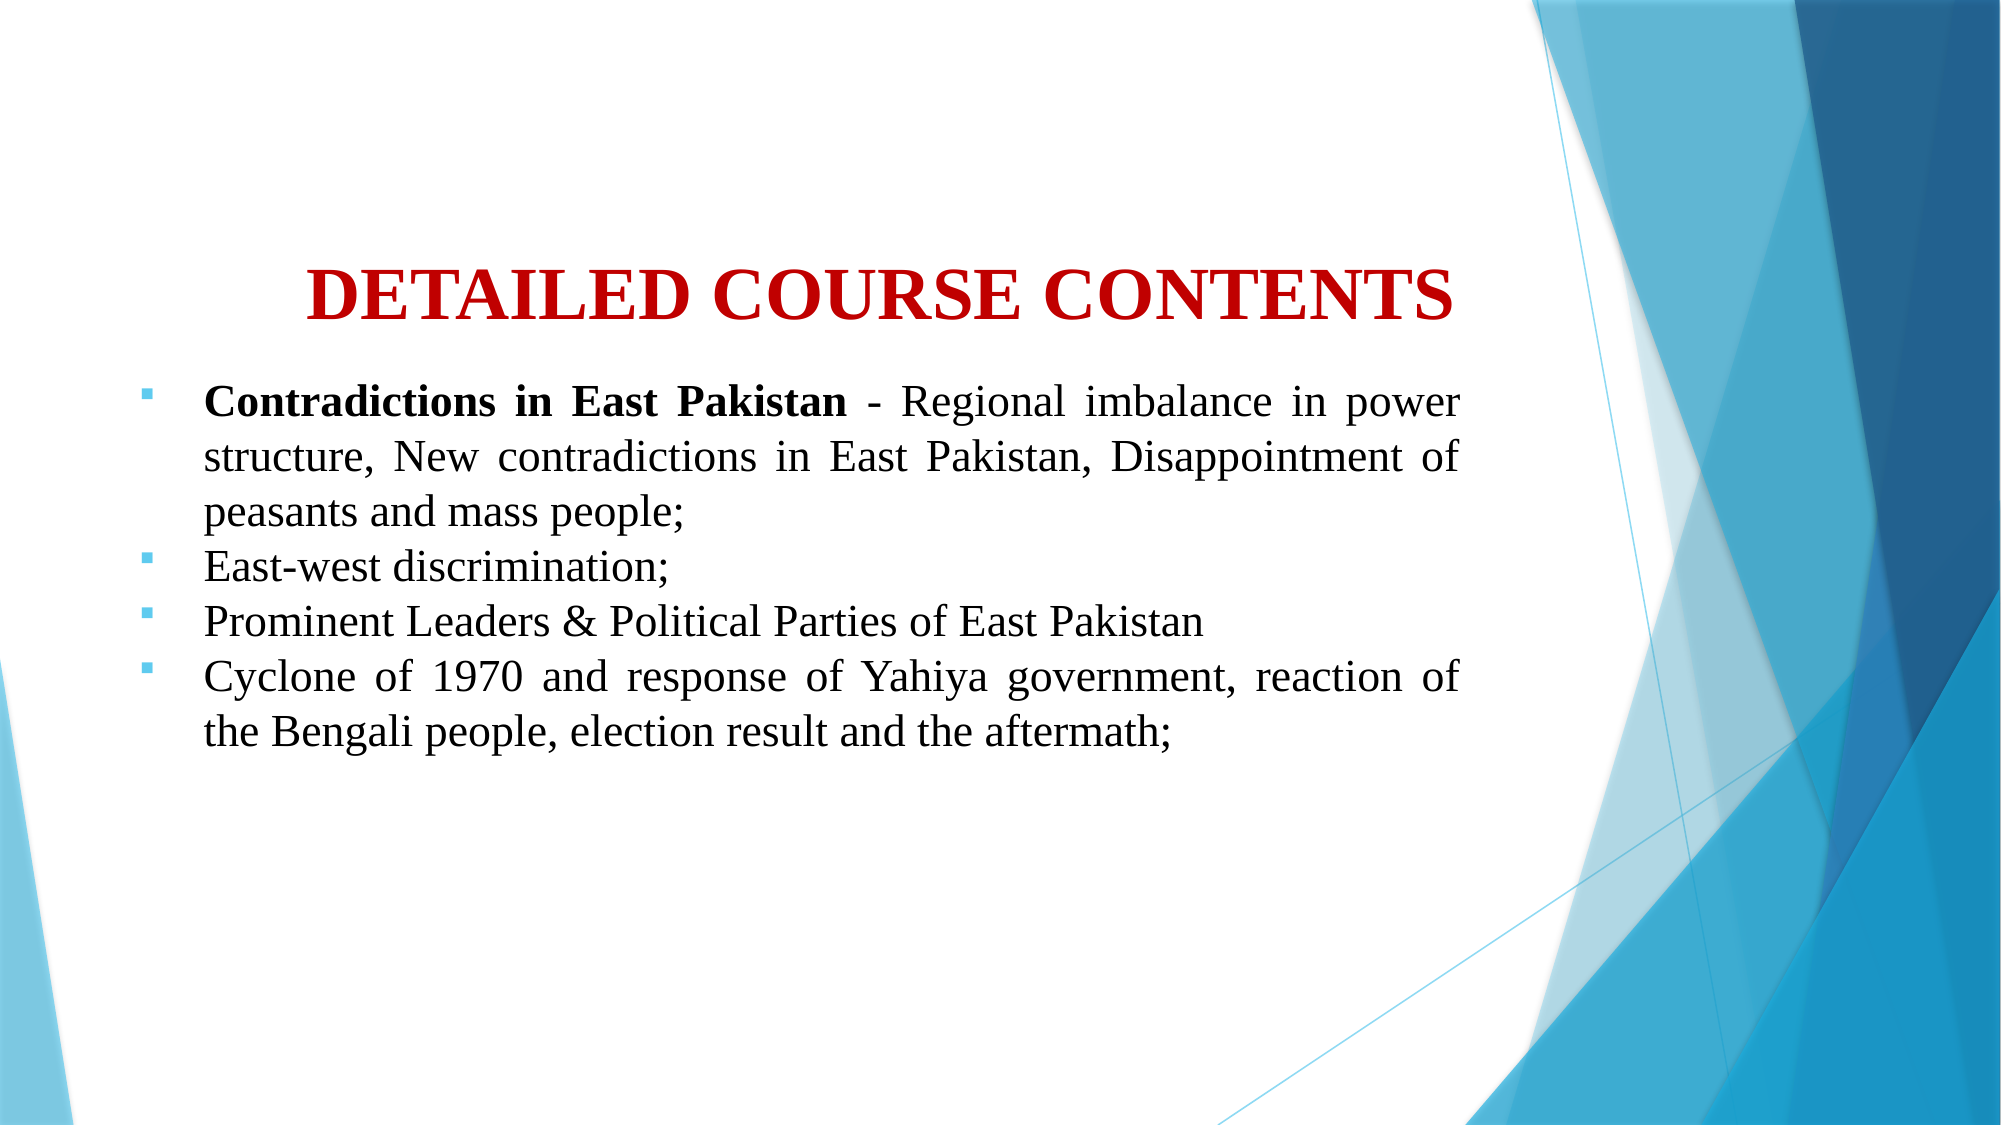

# DETAILED COURSE CONTENTS
Contradictions in East Pakistan - Regional imbalance in power structure, New contradictions in East Pakistan, Disappointment of peasants and mass people;
East-west discrimination;
Prominent Leaders & Political Parties of East Pakistan
Cyclone of 1970 and response of Yahiya government, reaction of the Bengali people, election result and the aftermath;